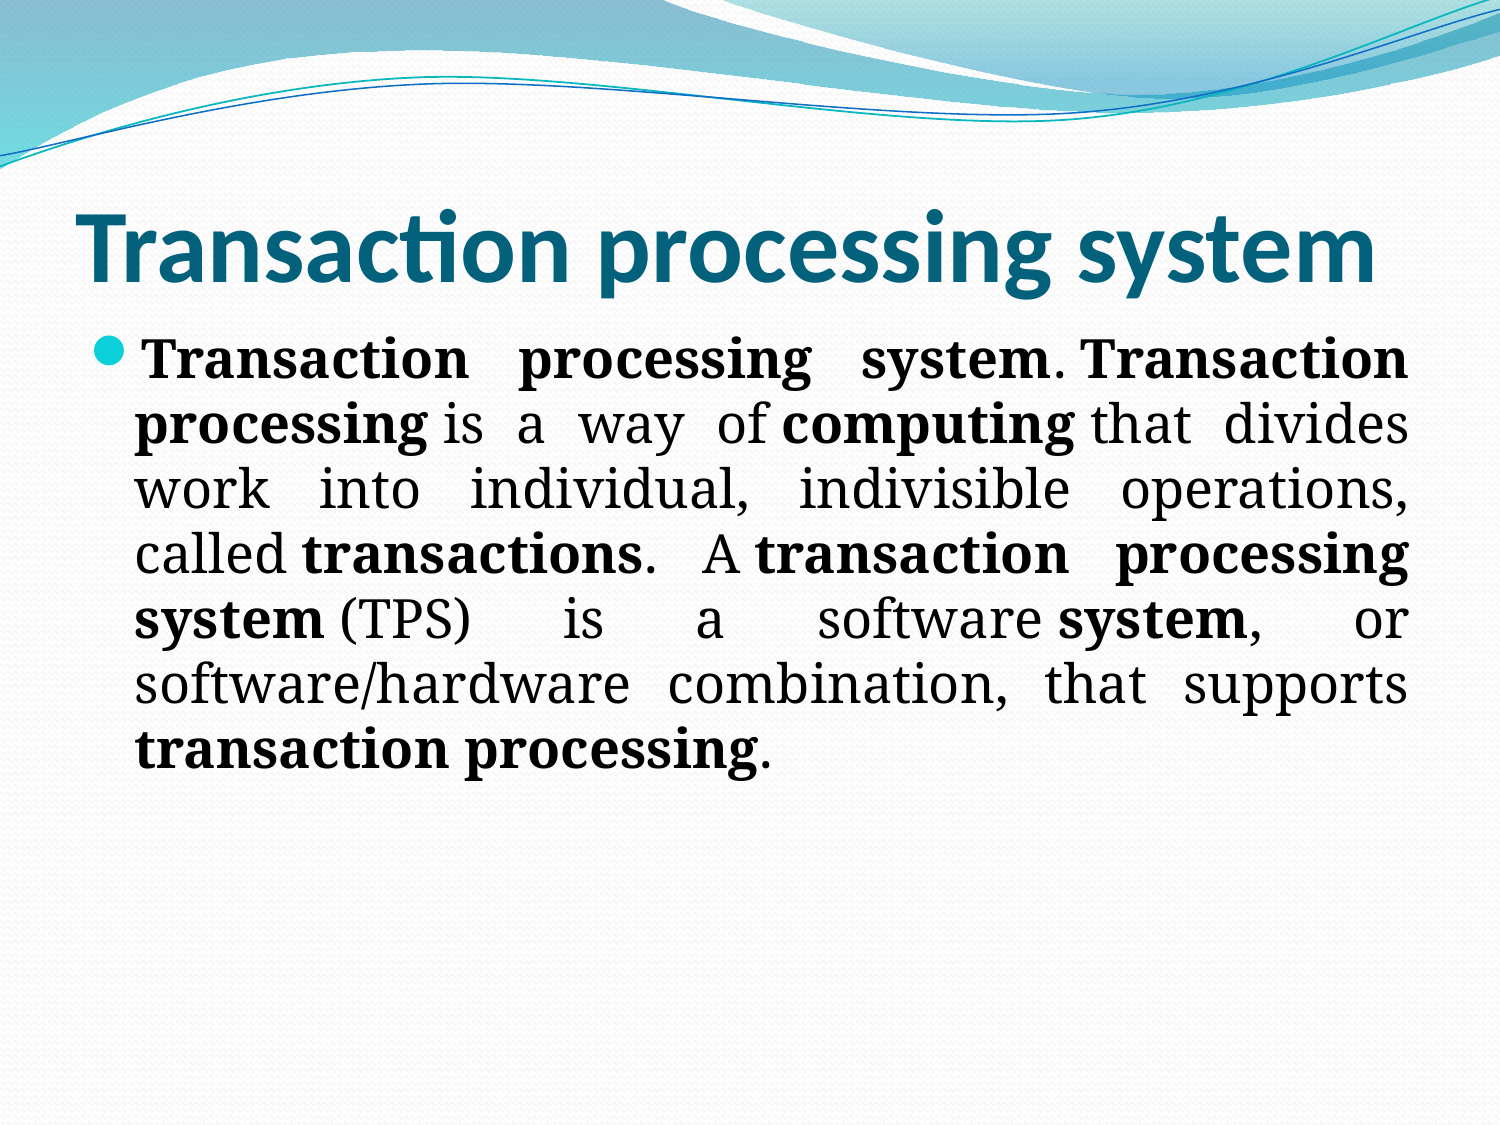

# Transaction processing system
Transaction processing system. Transaction processing is a way of computing that divides work into individual, indivisible operations, called transactions. A transaction processing system (TPS) is a software system, or software/hardware combination, that supports transaction processing.